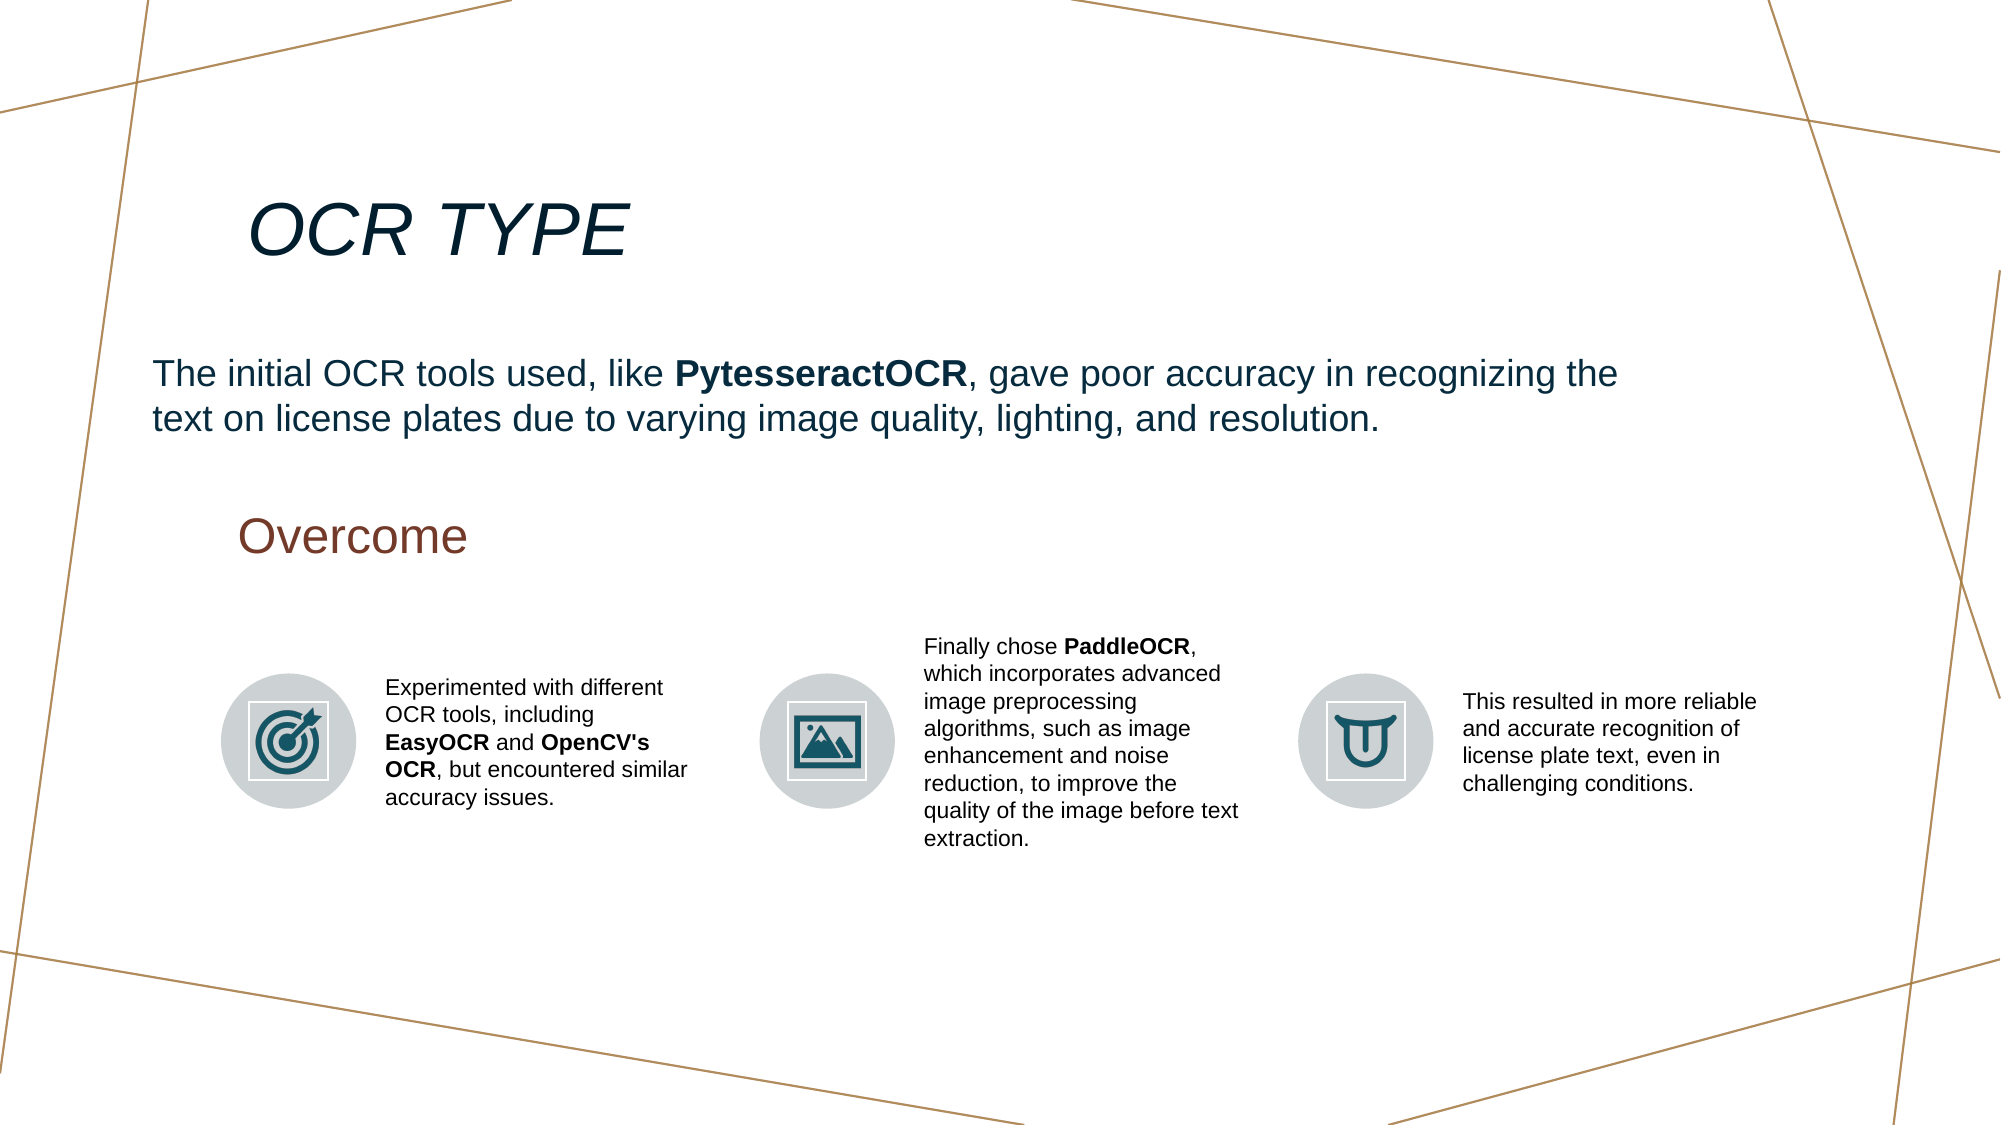

# Ocr type
The initial OCR tools used, like PytesseractOCR, gave poor accuracy in recognizing the text on license plates due to varying image quality, lighting, and resolution.
Overcome
Experimented with different OCR tools, including EasyOCR and OpenCV's OCR, but encountered similar accuracy issues.
Finally chose PaddleOCR, which incorporates advanced image preprocessing algorithms, such as image enhancement and noise reduction, to improve the quality of the image before text extraction.
This resulted in more reliable and accurate recognition of license plate text, even in challenging conditions.